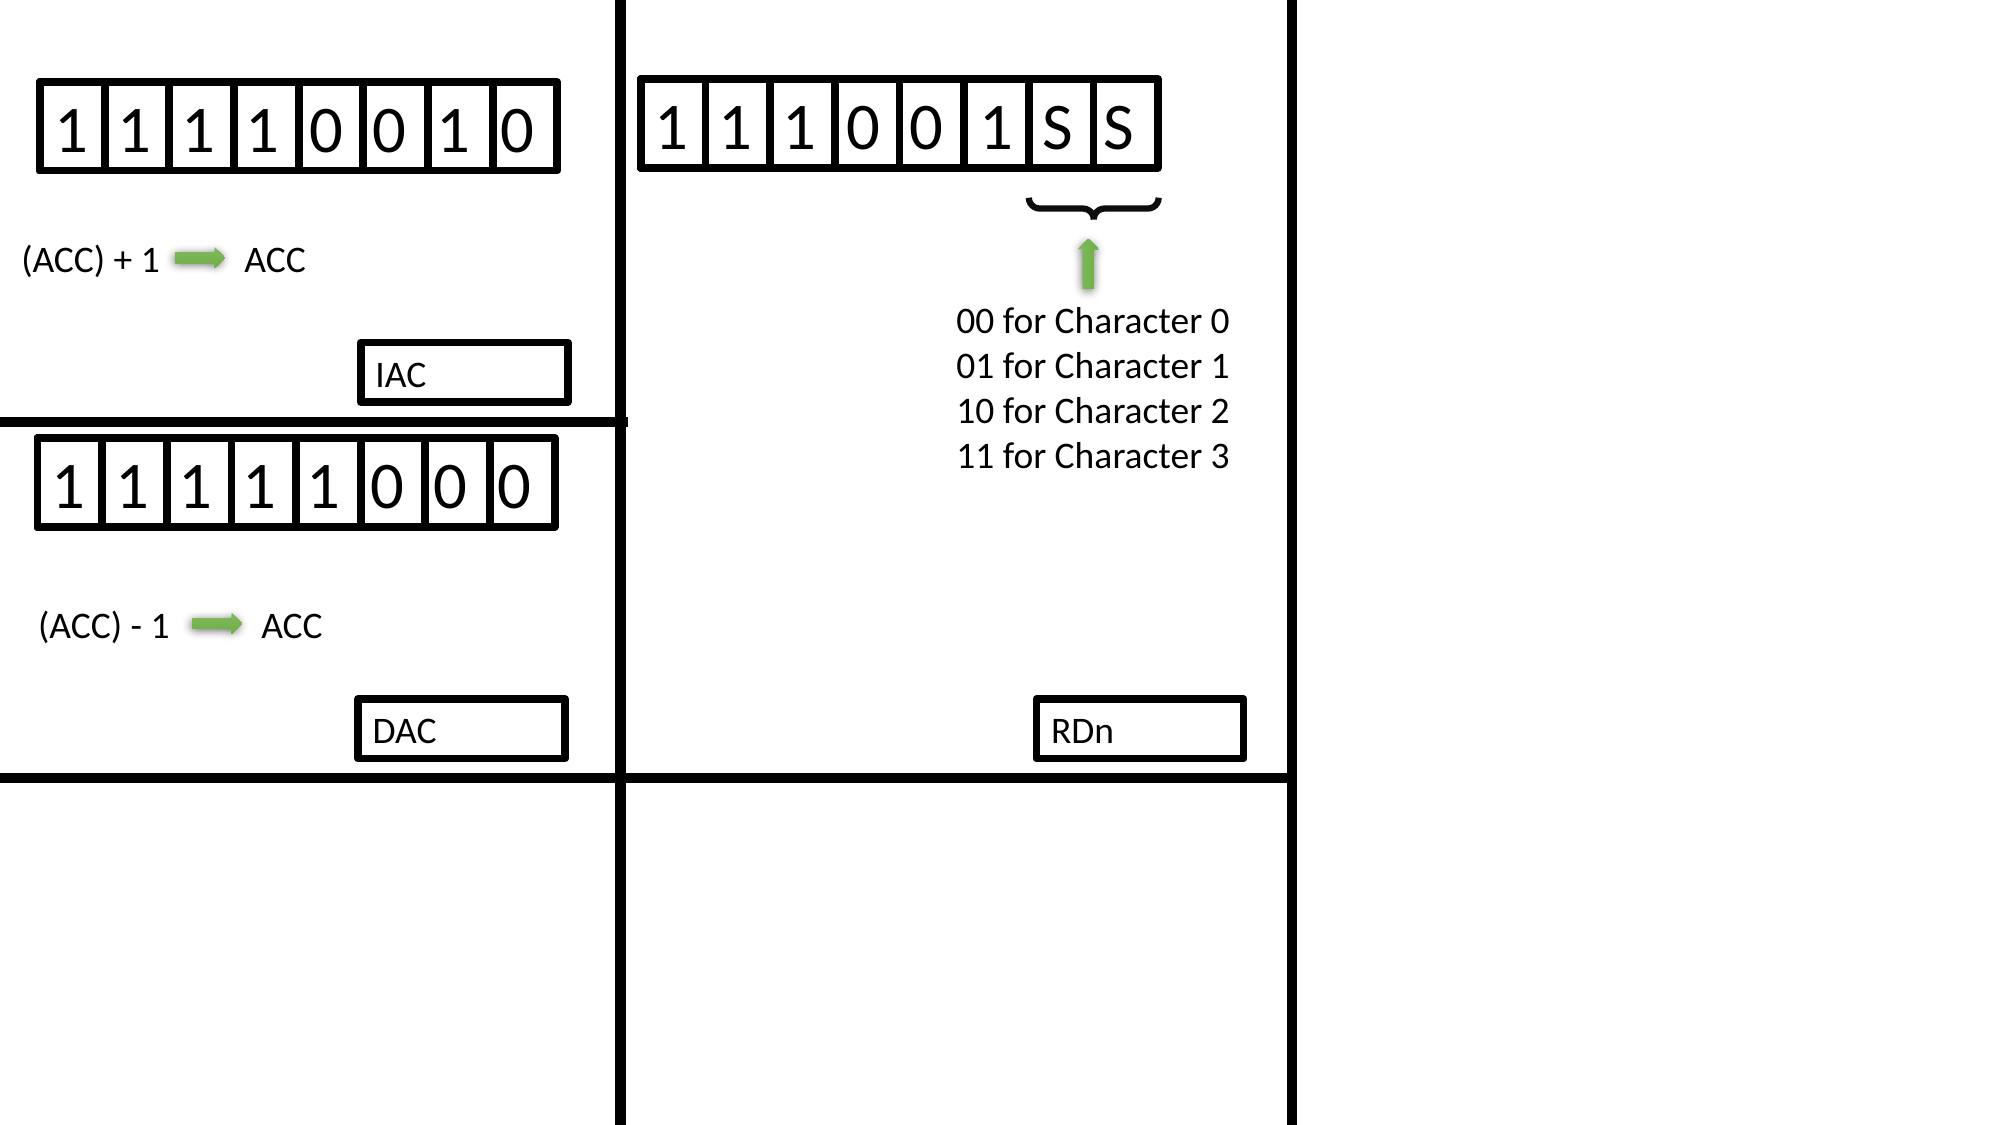

1  1  1  0  0   1  S  S

 00 for Character 0
 01 for Character 1
 10 for Character 2
 11 for Character 3

1  1  1  1  0  0  1  0

   (ACC) + 1
ACC

IAC
1  1  1  1  1  0  0  0

   (ACC) - 1
ACC

DAC
RDn